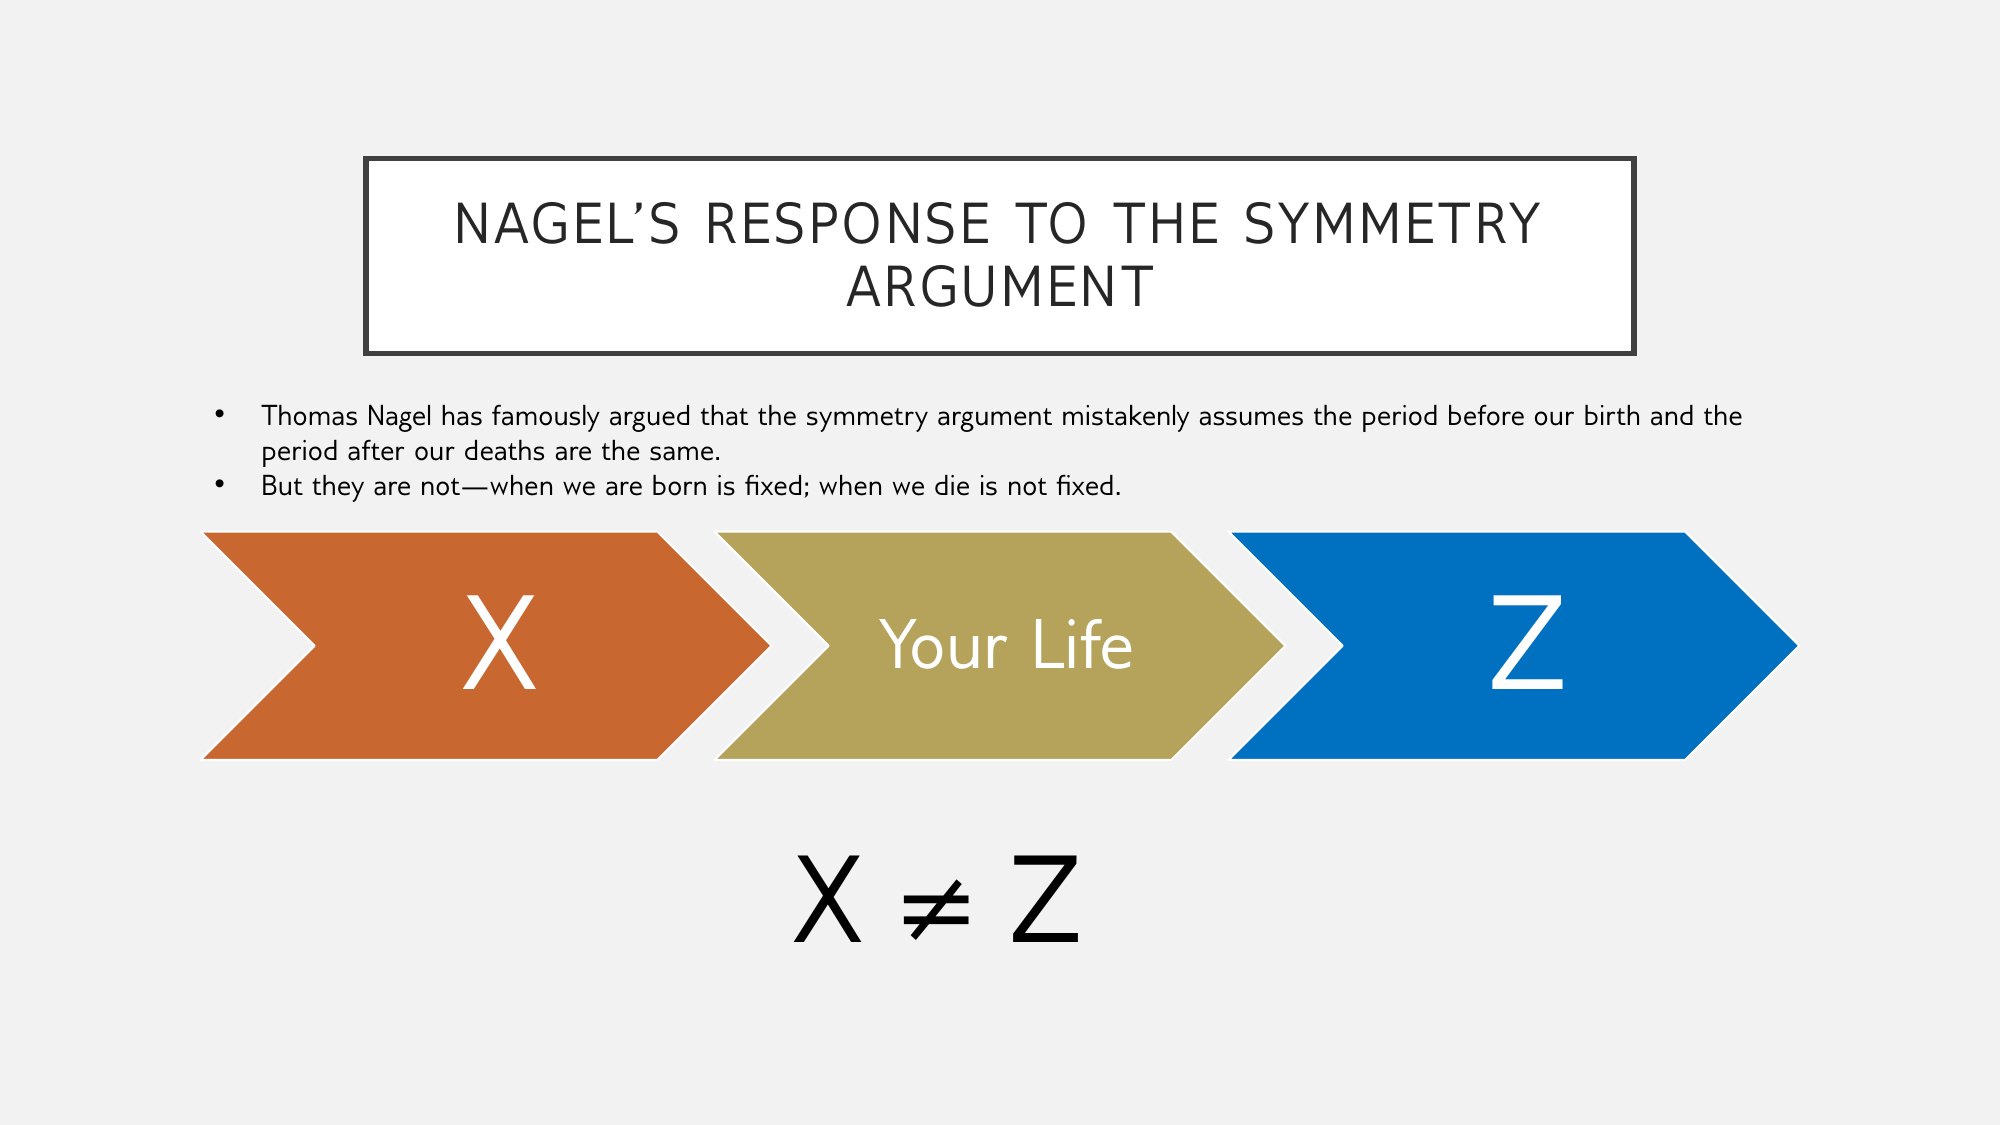

# Nagel’s Response to the Symmetry Argument
X
Your Life
Z
Thomas Nagel has famously argued that the symmetry argument mistakenly assumes the period before our birth and the period after our deaths are the same.
But they are not—when we are born is fixed; when we die is not fixed.

X ≠ Z